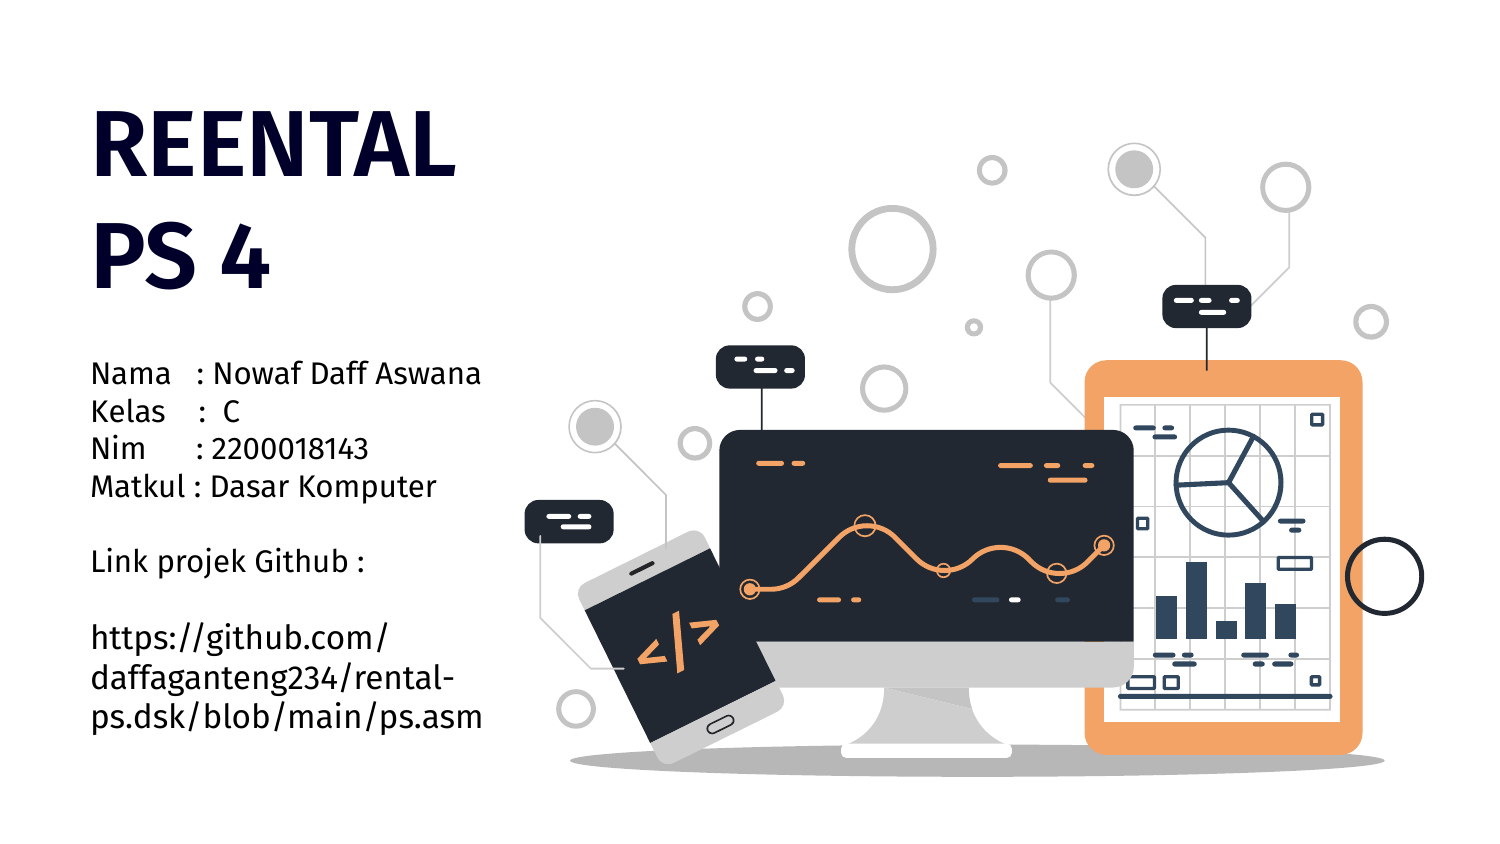

REENTAL
PS 4

Nama   : Nowaf Daff Aswana
Kelas    :  C
Nim      : 2200018143
Matkul : Dasar Komputer

Link projek Github :

https://github.com/daffaganteng234/rental-ps.dsk/blob/main/ps.asm